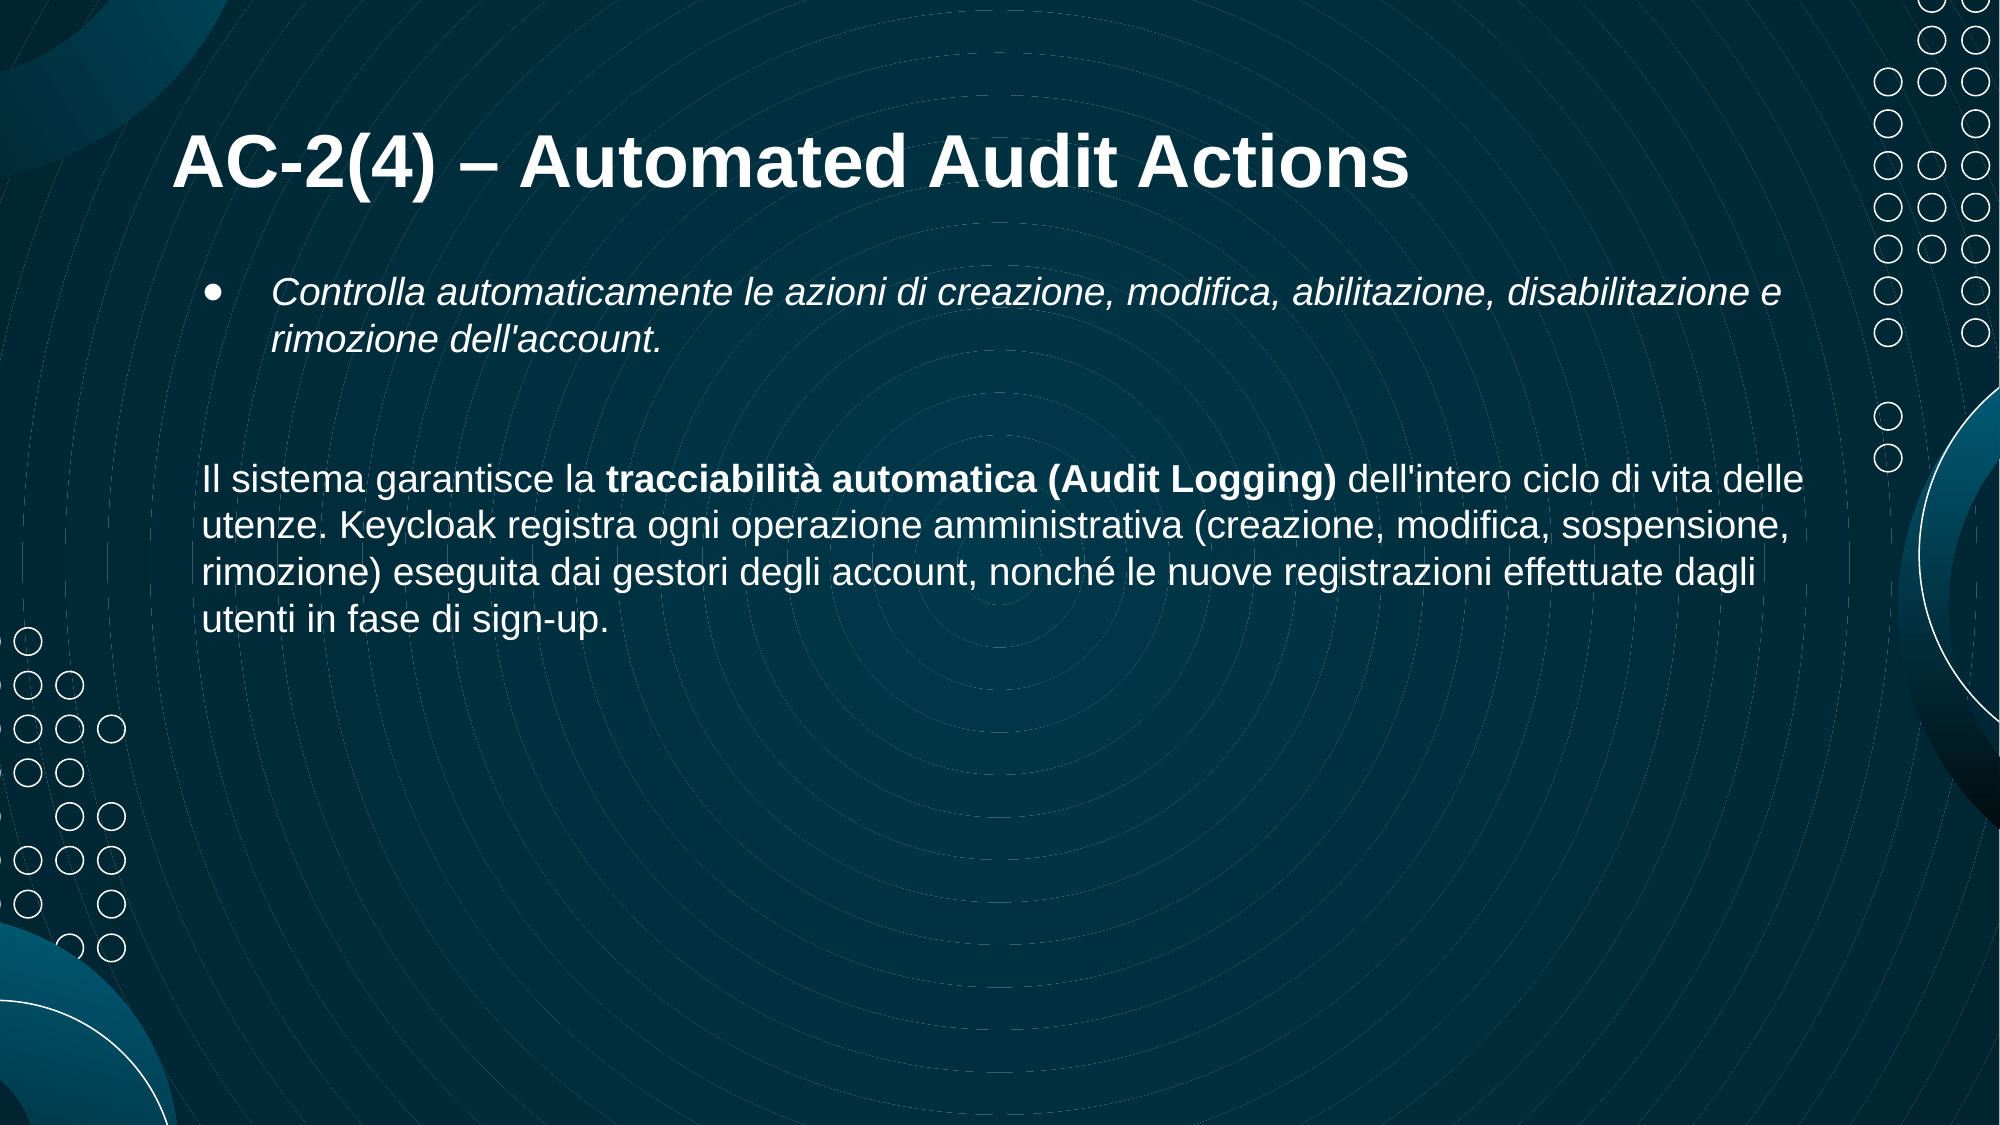

# AC-2(4) – Automated Audit Actions
Controlla automaticamente le azioni di creazione, modifica, abilitazione, disabilitazione e rimozione dell'account.

Il sistema garantisce la tracciabilità automatica (Audit Logging) dell'intero ciclo di vita delle utenze. Keycloak registra ogni operazione amministrativa (creazione, modifica, sospensione, rimozione) eseguita dai gestori degli account, nonché le nuove registrazioni effettuate dagli utenti in fase di sign-up.